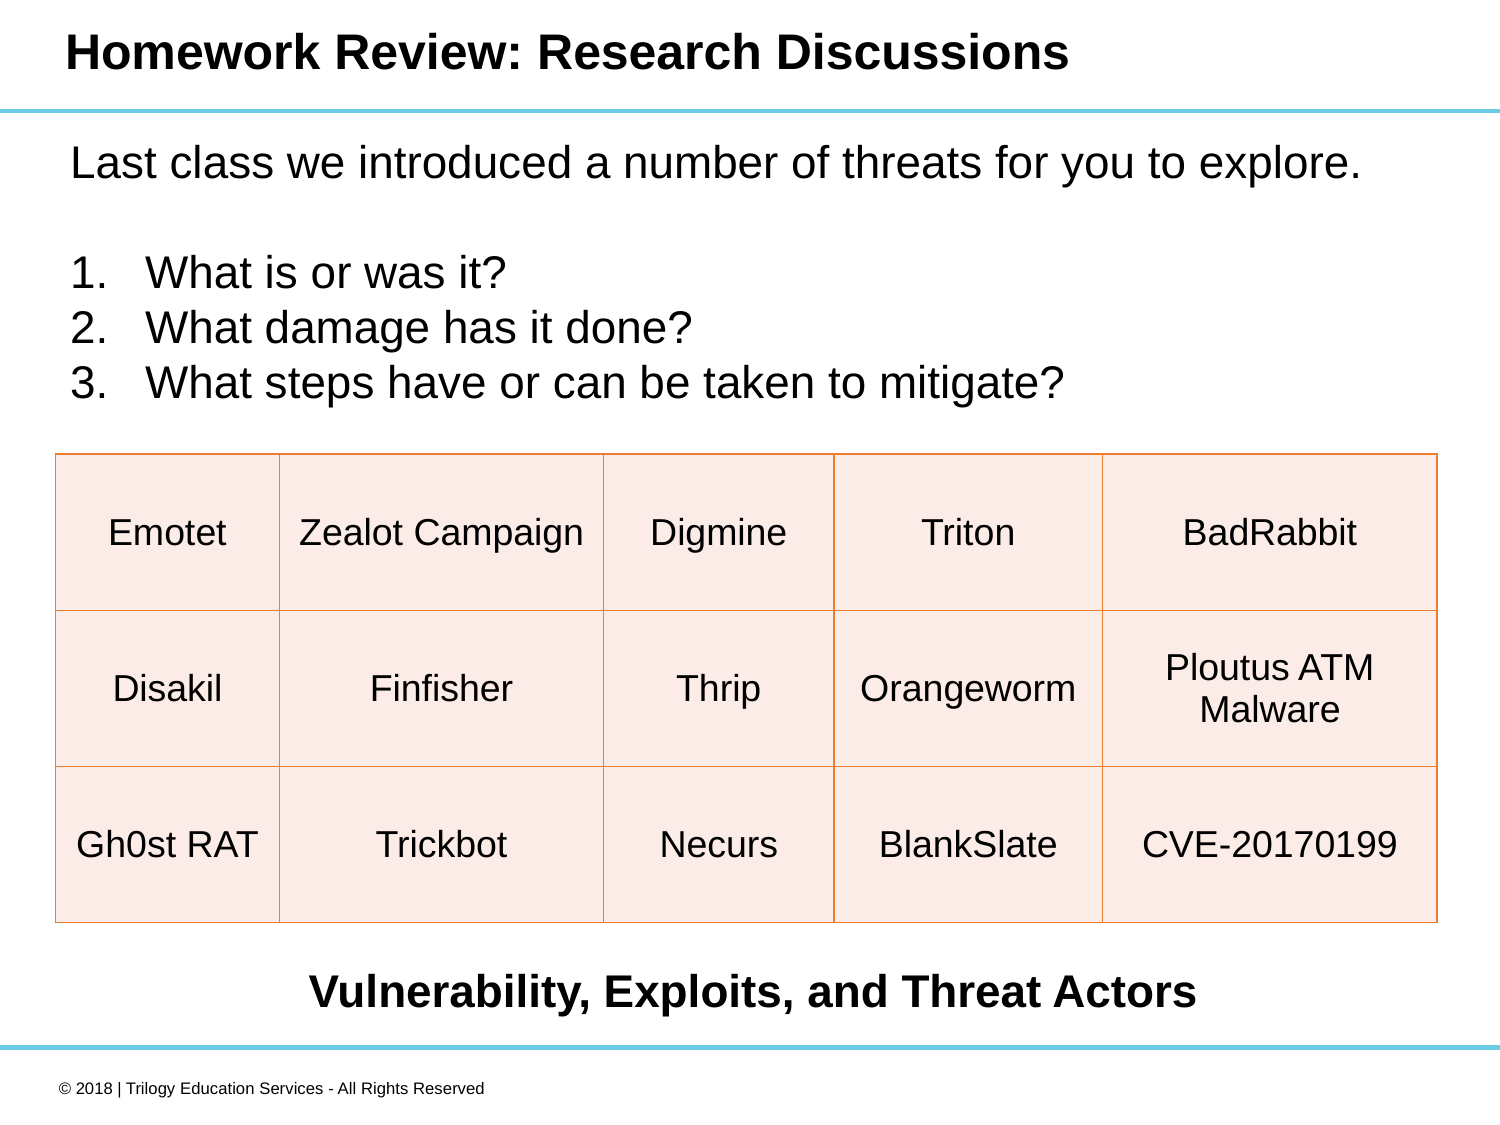

# Homework Review: Research Discussions
Last class we introduced a number of threats for you to explore.

What is or was it?
What damage has it done?
What steps have or can be taken to mitigate?

| Emotet | Zealot Campaign | Digmine | Triton | BadRabbit |
| --- | --- | --- | --- | --- |
| Disakil | Finfisher | Thrip | Orangeworm | Ploutus ATM Malware |
| Gh0st RAT | Trickbot | Necurs | BlankSlate | CVE-20170199 |

Vulnerability, Exploits, and Threat Actors